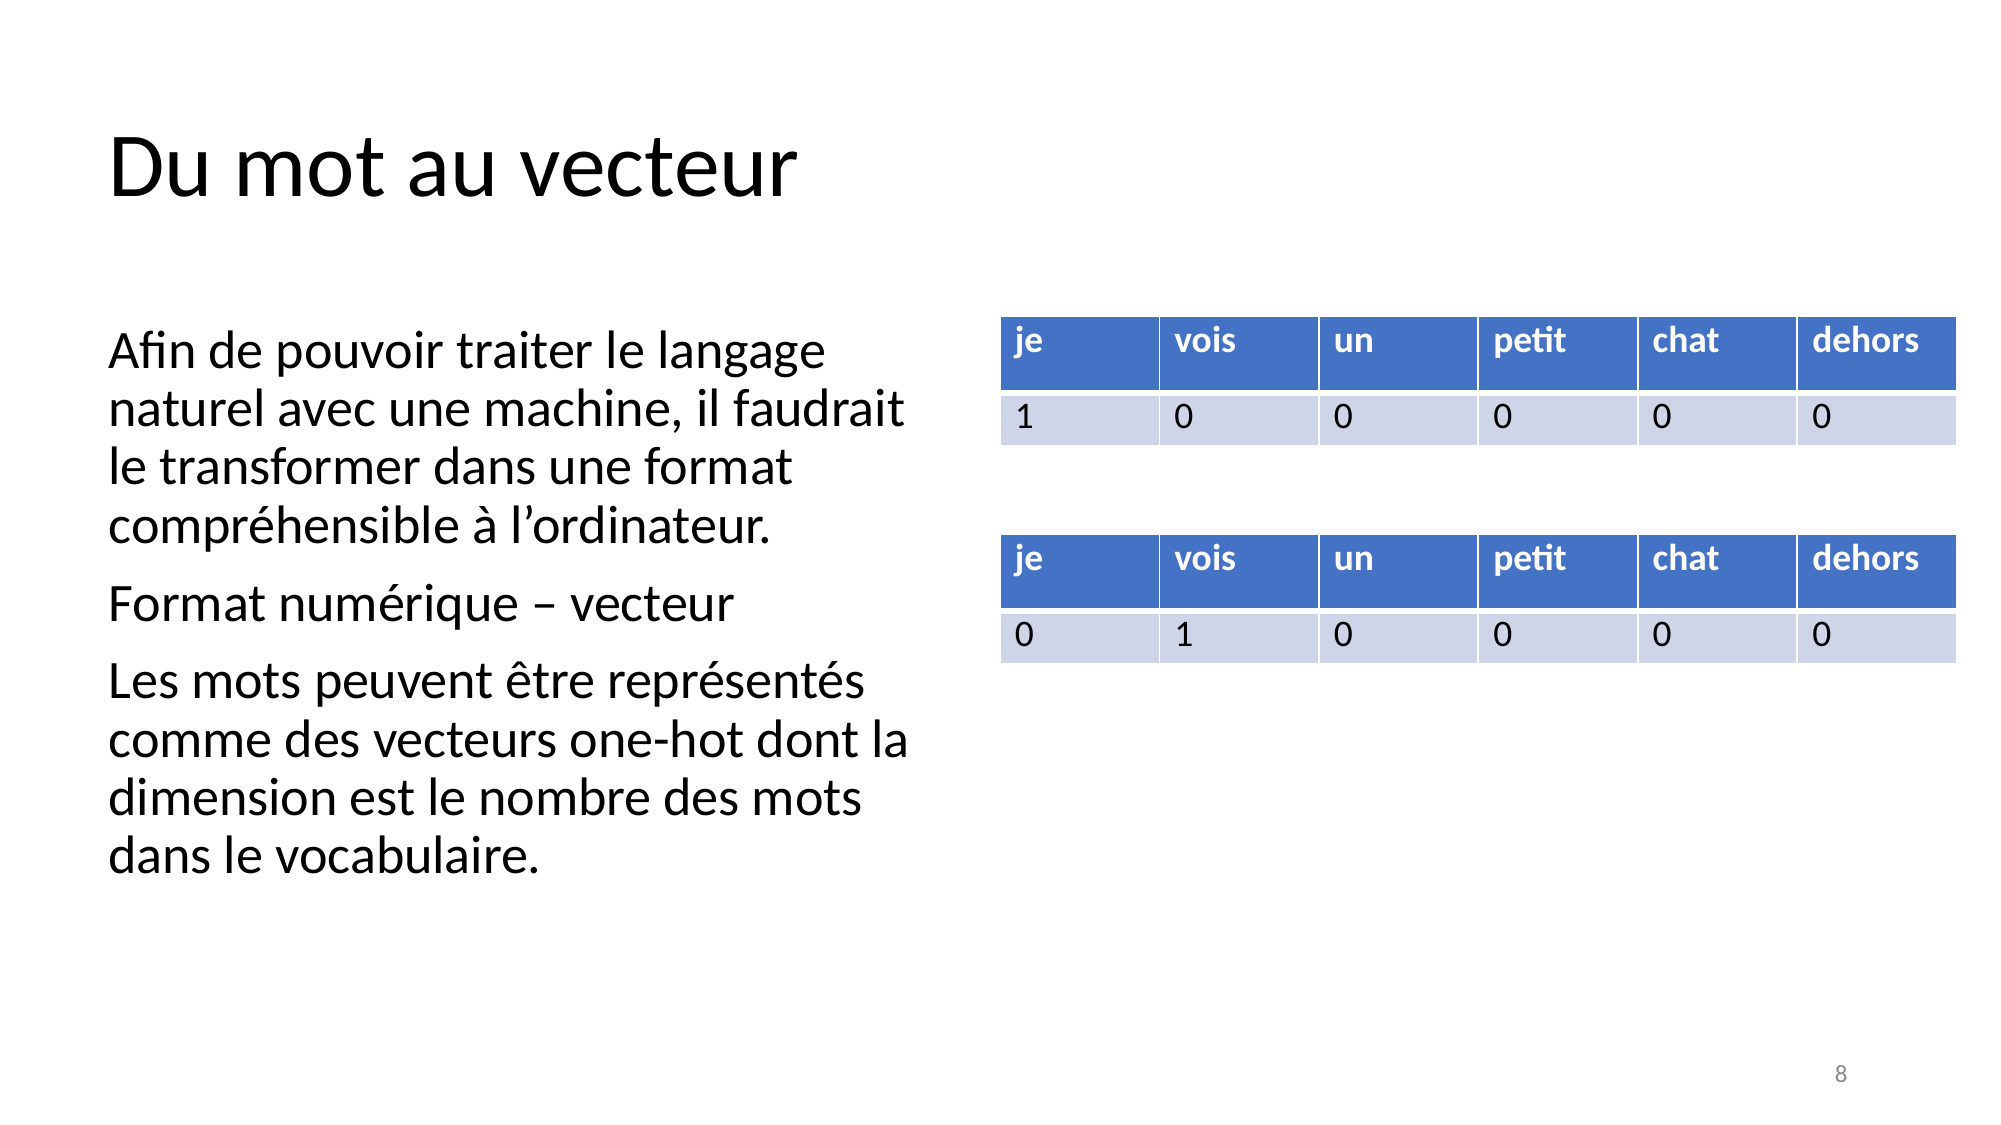

# Du mot au vecteur
Afin de pouvoir traiter le langage naturel avec une machine, il faudrait le transformer dans une format compréhensible à l’ordinateur.
Format numérique – vecteur
Les mots peuvent être représentés comme des vecteurs one-hot dont la dimension est le nombre des mots dans le vocabulaire.

| je | vois | un | petit | chat | dehors |
| --- | --- | --- | --- | --- | --- |
| 1 | 0 | 0 | 0 | 0 | 0 |
| je | vois | un | petit | chat | dehors |
| --- | --- | --- | --- | --- | --- |
| 0 | 1 | 0 | 0 | 0 | 0 |

8